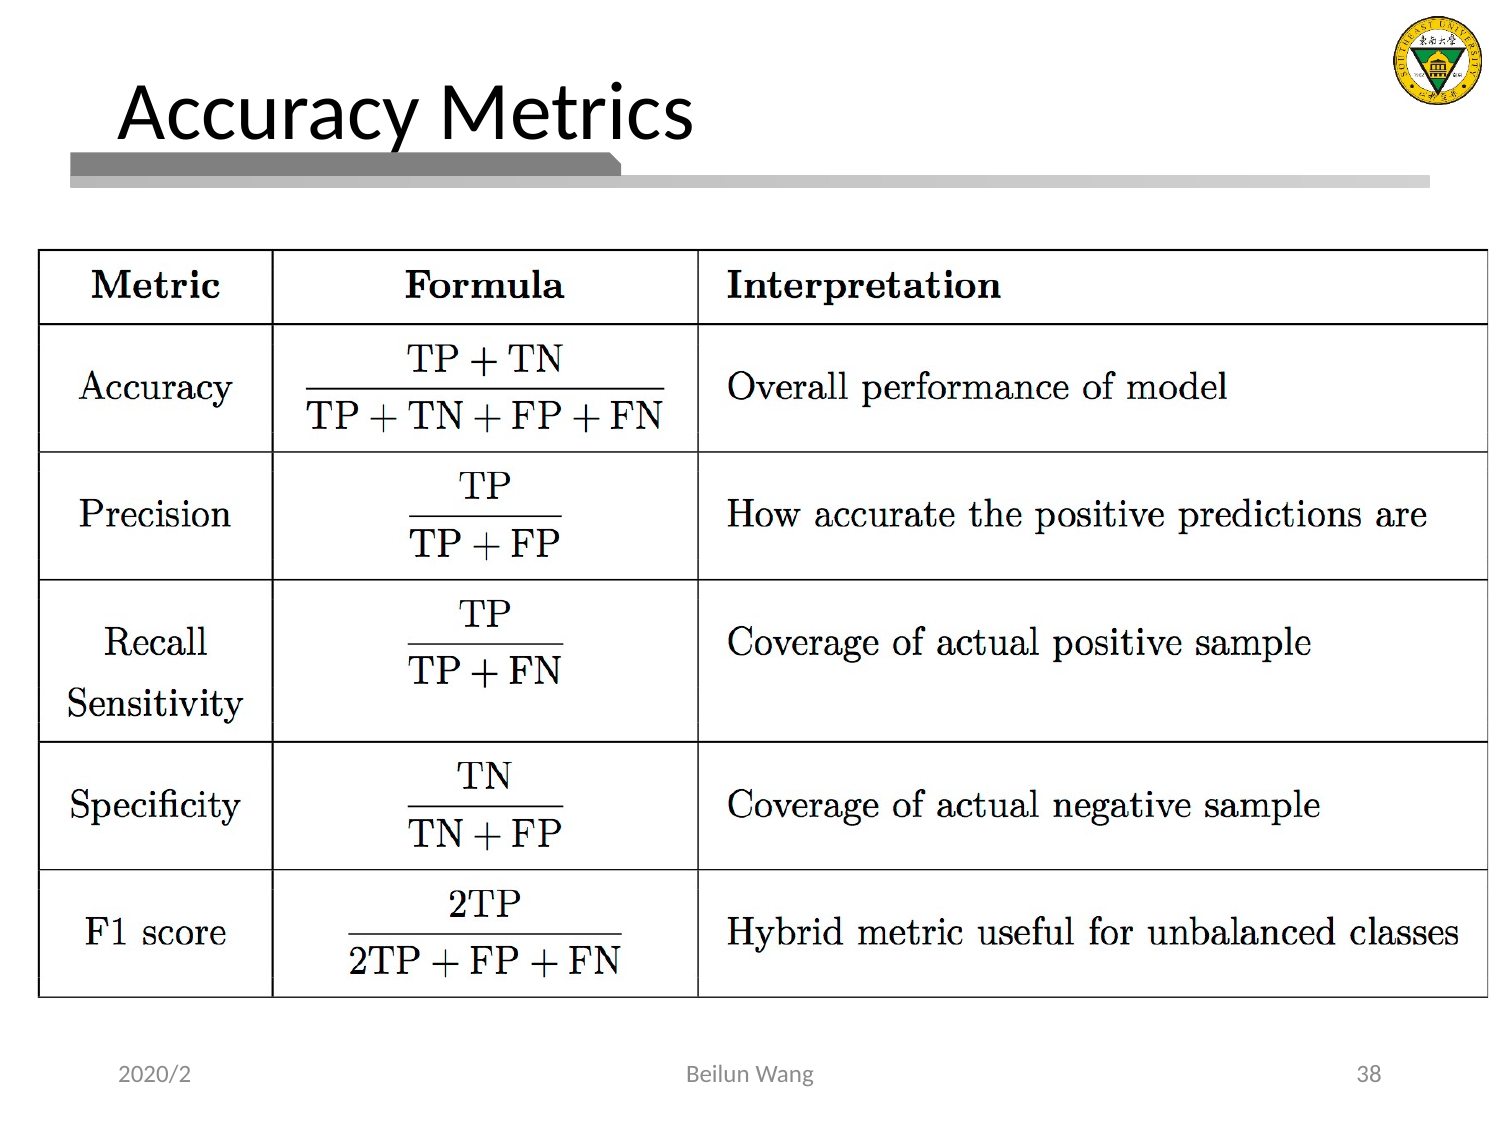

# Accuracy Metrics

2020/2
Beilun Wang
38